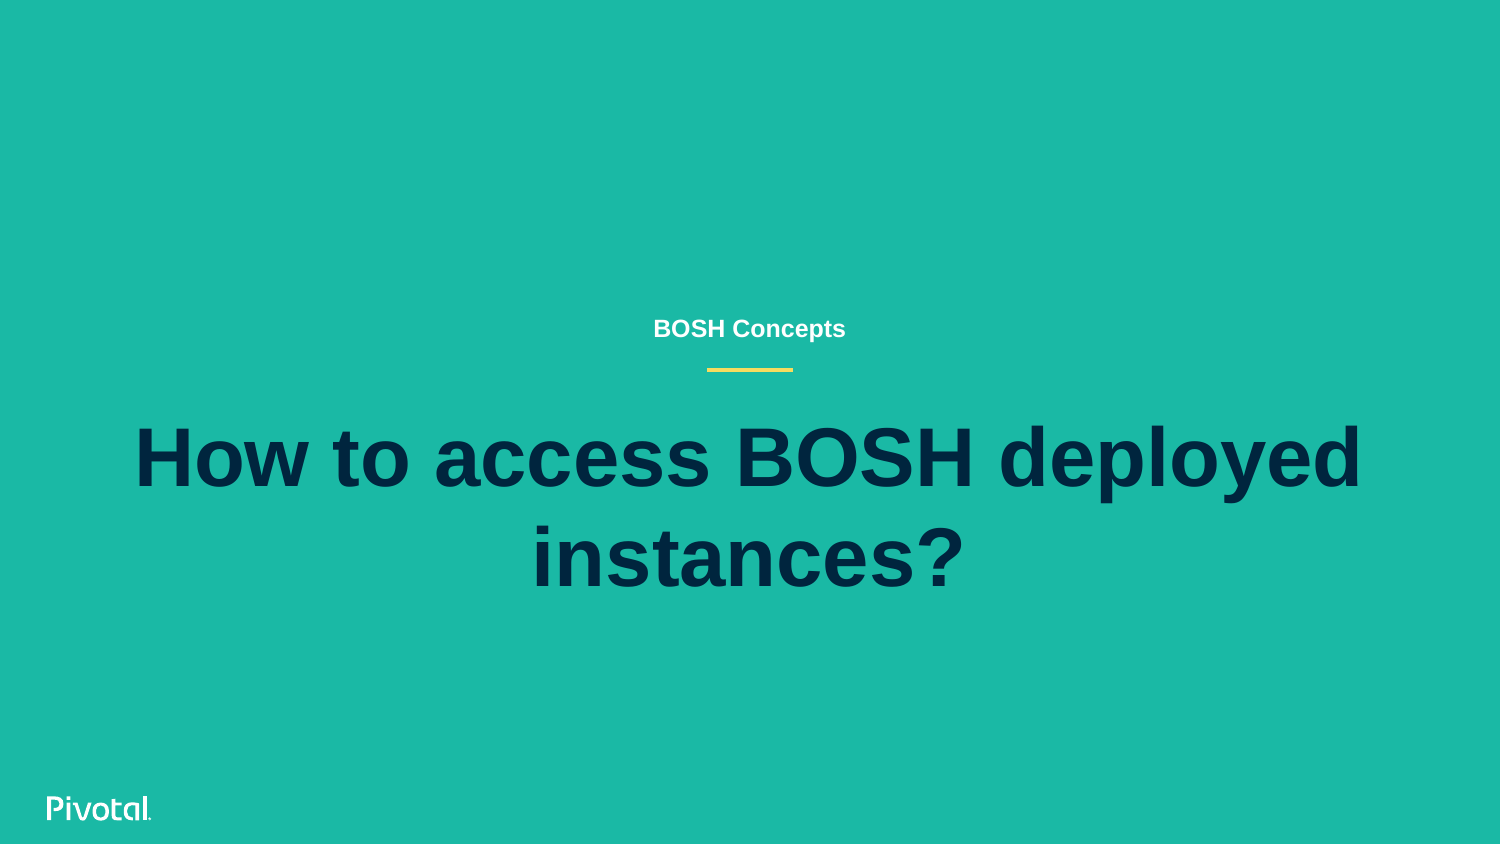

BOSH Concepts
# How to access BOSH deployed instances?